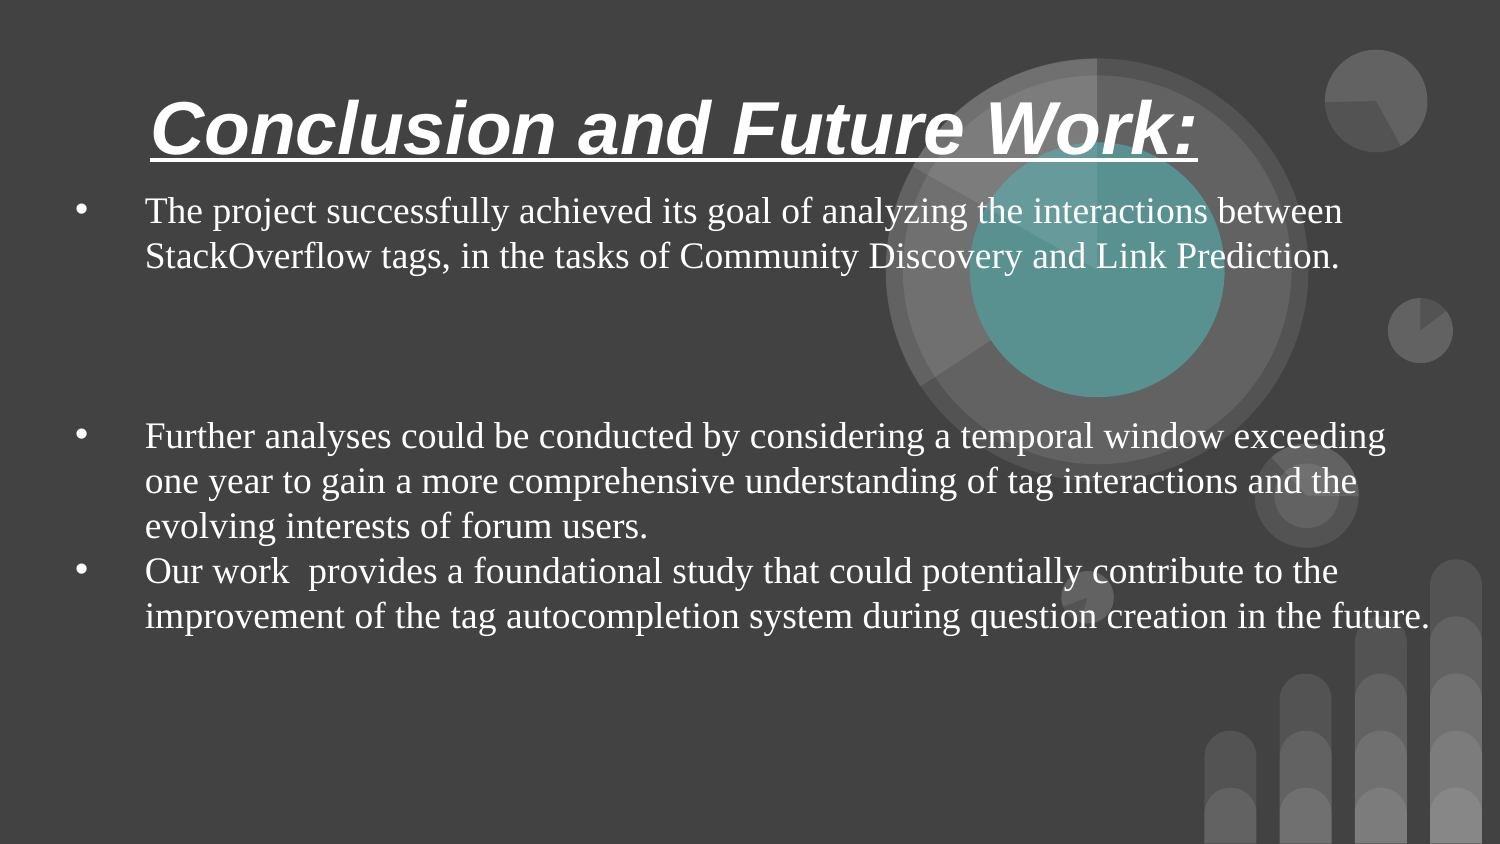

# Conclusion and Future Work:
The project successfully achieved its goal of analyzing the interactions between StackOverflow tags, in the tasks of Community Discovery and Link Prediction.

Further analyses could be conducted by considering a temporal window exceeding one year to gain a more comprehensive understanding of tag interactions and the evolving interests of forum users.
Our work  provides a foundational study that could potentially contribute to the improvement of the tag autocompletion system during question creation in the future.